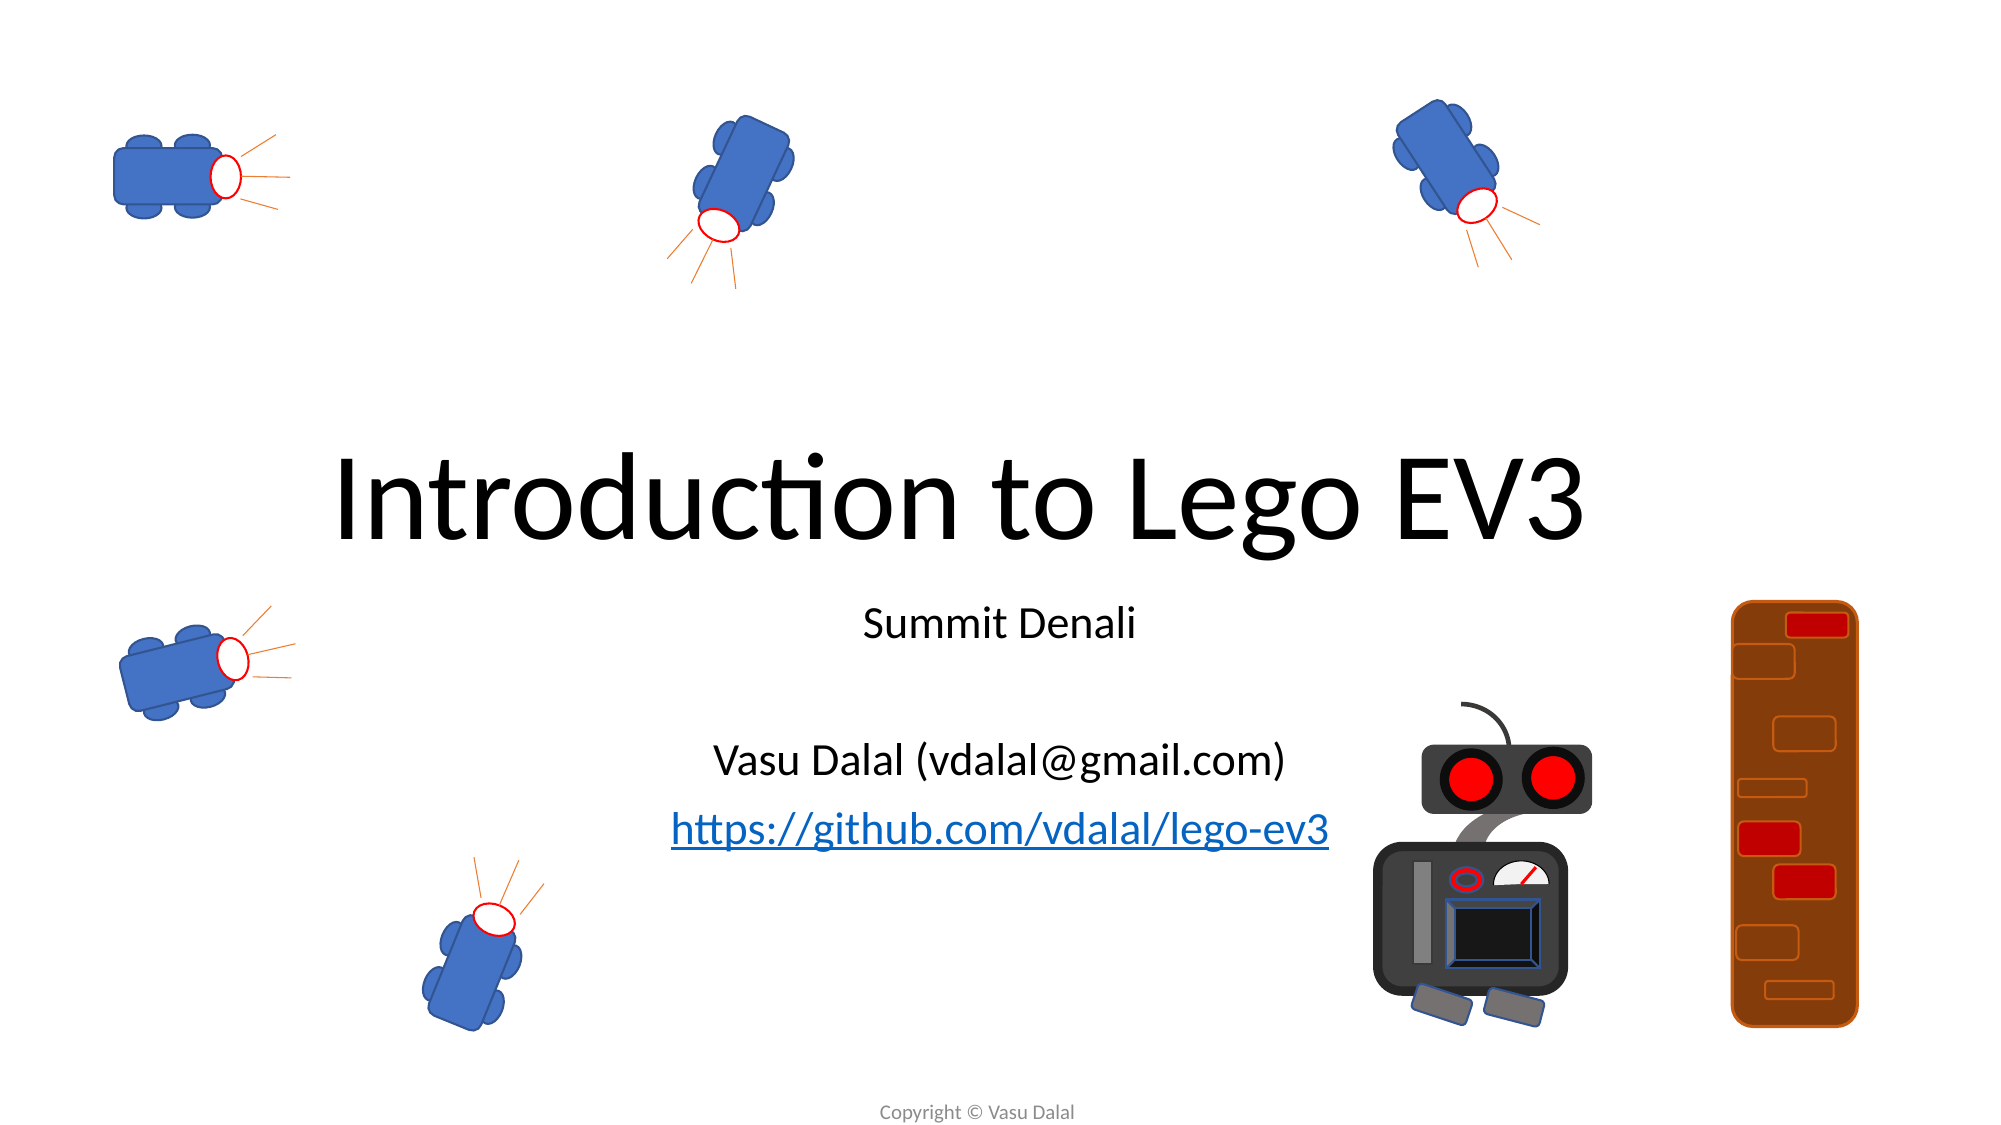

# Introduction to Lego EV3
Summit Denali

Vasu Dalal (vdalal@gmail.com)
https://github.com/vdalal/lego-ev3

Copyright © Vasu Dalal